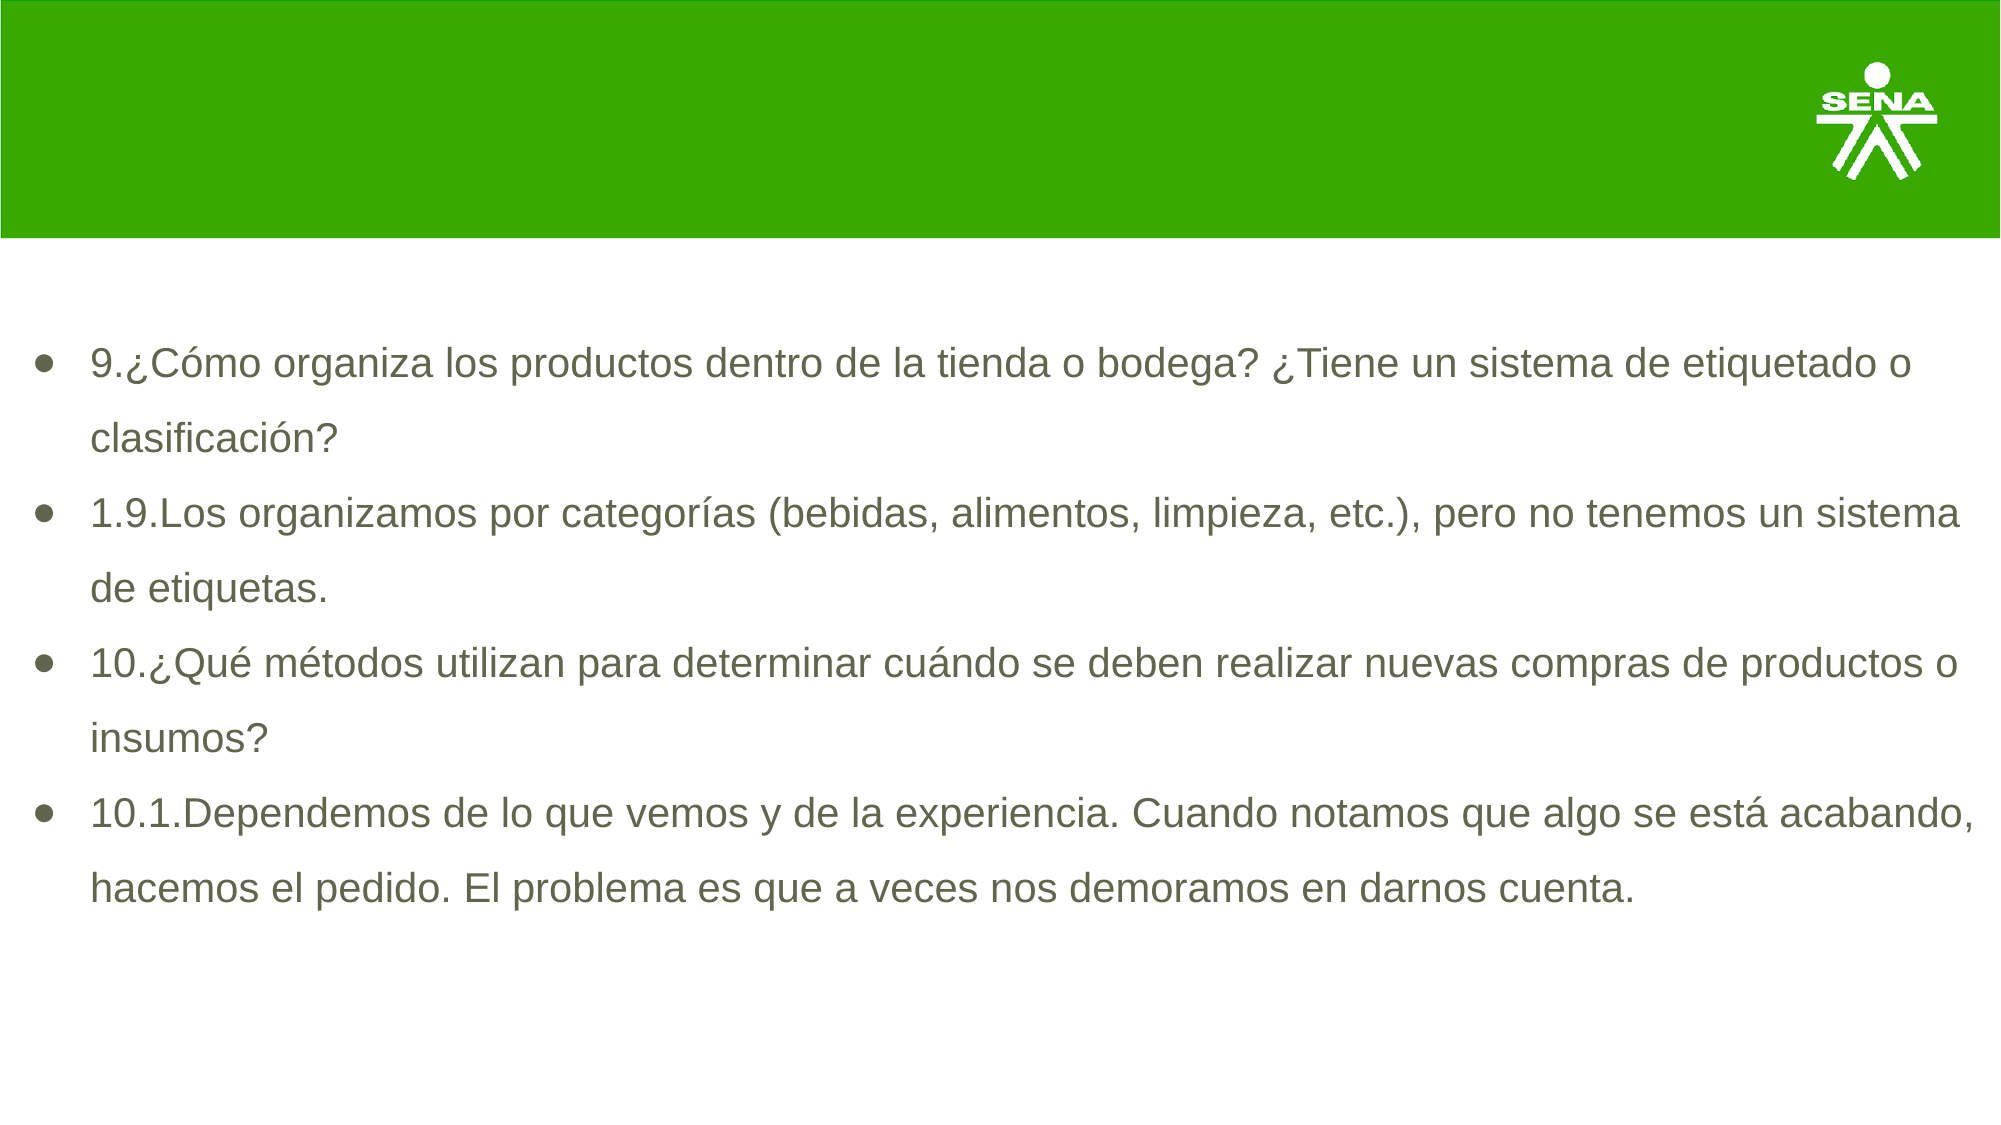

9.¿Cómo organiza los productos dentro de la tienda o bodega? ¿Tiene un sistema de etiquetado o clasificación?
1.9.Los organizamos por categorías (bebidas, alimentos, limpieza, etc.), pero no tenemos un sistema de etiquetas.
10.¿Qué métodos utilizan para determinar cuándo se deben realizar nuevas compras de productos o insumos?
10.1.Dependemos de lo que vemos y de la experiencia. Cuando notamos que algo se está acabando, hacemos el pedido. El problema es que a veces nos demoramos en darnos cuenta.